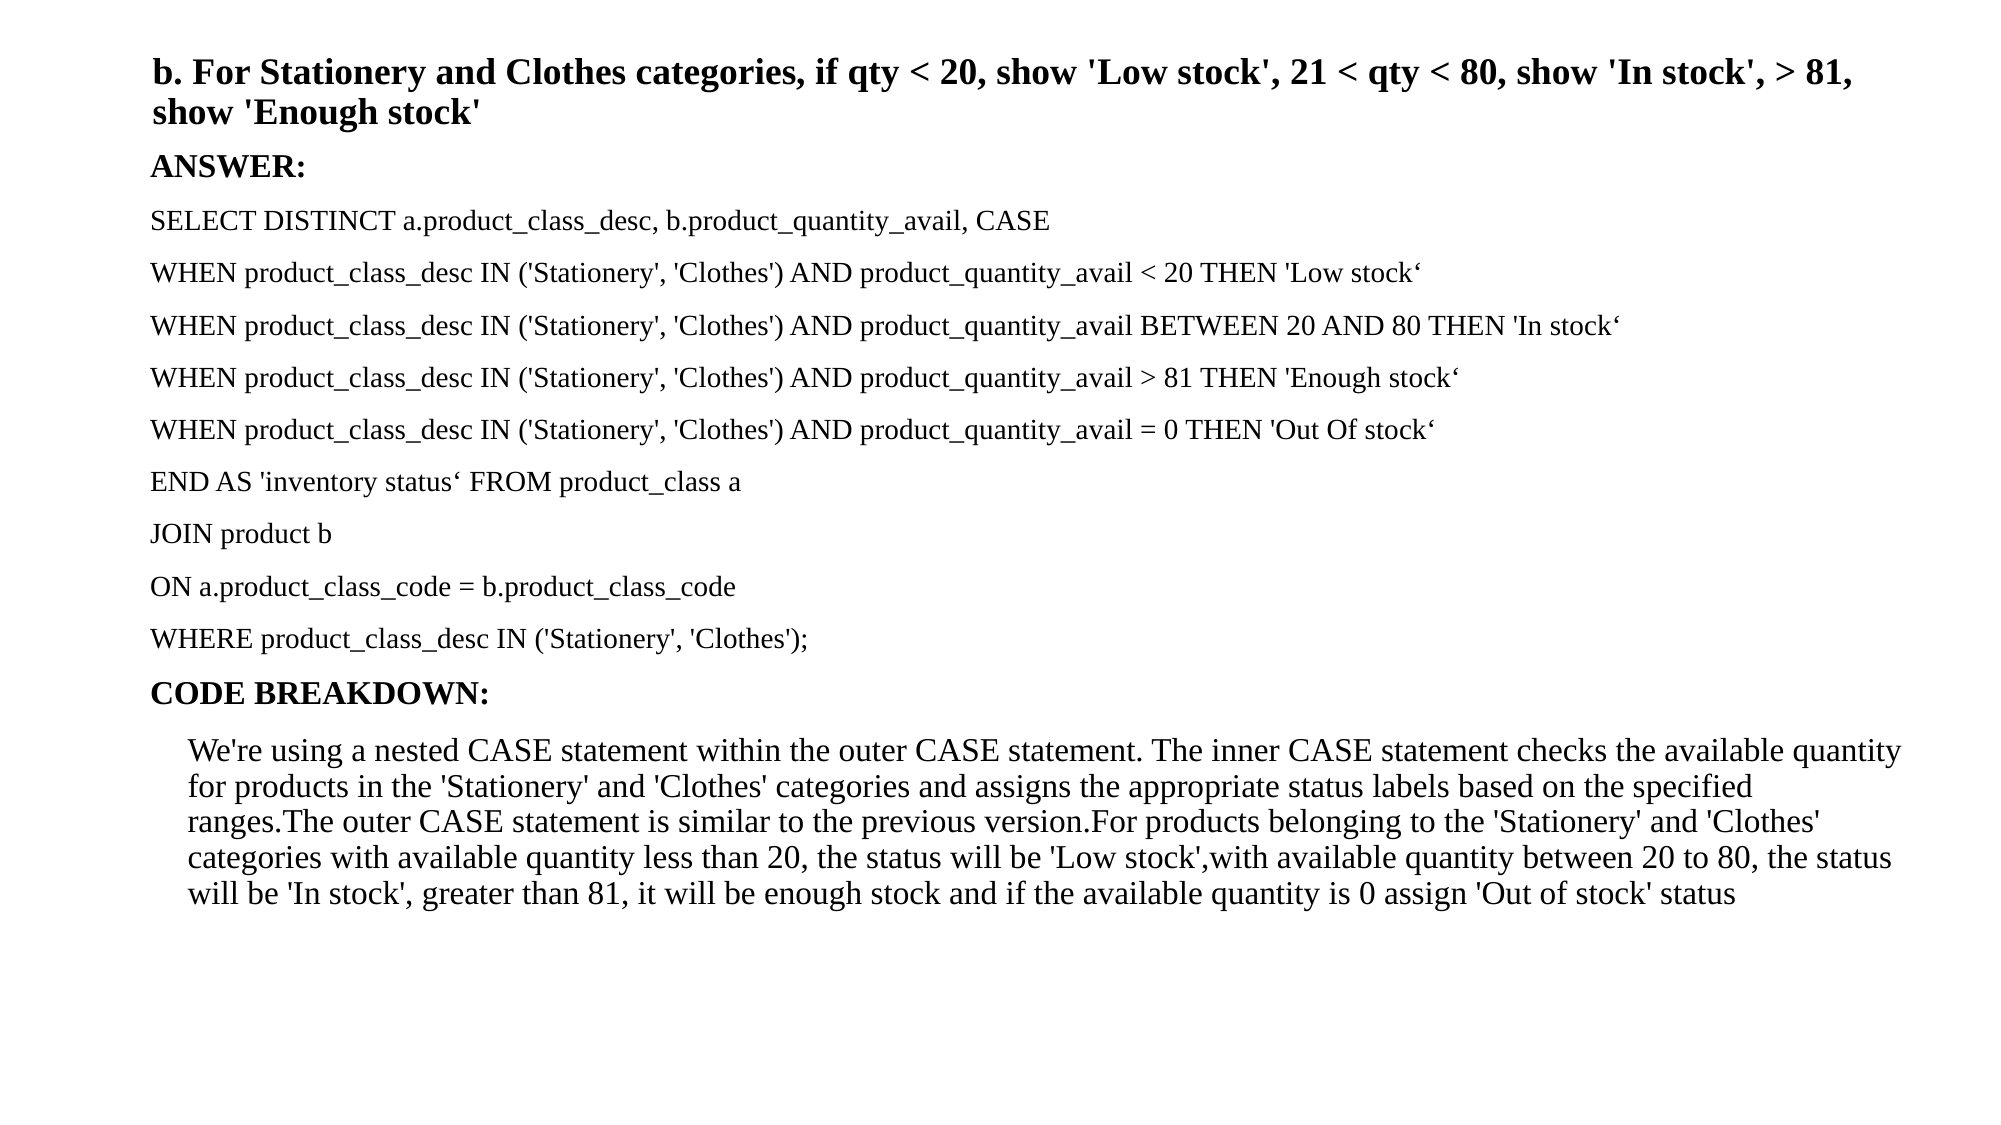

# b. For Stationery and Clothes categories, if qty < 20, show 'Low stock', 21 < qty < 80, show 'In stock', > 81, show 'Enough stock'
ANSWER:
SELECT DISTINCT a.product_class_desc, b.product_quantity_avail, CASE
WHEN product_class_desc IN ('Stationery', 'Clothes') AND product_quantity_avail < 20 THEN 'Low stock‘
WHEN product_class_desc IN ('Stationery', 'Clothes') AND product_quantity_avail BETWEEN 20 AND 80 THEN 'In stock‘
WHEN product_class_desc IN ('Stationery', 'Clothes') AND product_quantity_avail > 81 THEN 'Enough stock‘
WHEN product_class_desc IN ('Stationery', 'Clothes') AND product_quantity_avail = 0 THEN 'Out Of stock‘
END AS 'inventory status‘ FROM product_class a
JOIN product b
ON a.product_class_code = b.product_class_code
WHERE product_class_desc IN ('Stationery', 'Clothes');
CODE BREAKDOWN:
 	We're using a nested CASE statement within the outer CASE statement. The inner CASE statement checks the available quantity for products in the 'Stationery' and 'Clothes' categories and assigns the appropriate status labels based on the specified ranges.The outer CASE statement is similar to the previous version.For products belonging to the 'Stationery' and 'Clothes' categories with available quantity less than 20, the status will be 'Low stock',with available quantity between 20 to 80, the status will be 'In stock', greater than 81, it will be enough stock and if the available quantity is 0 assign 'Out of stock' status